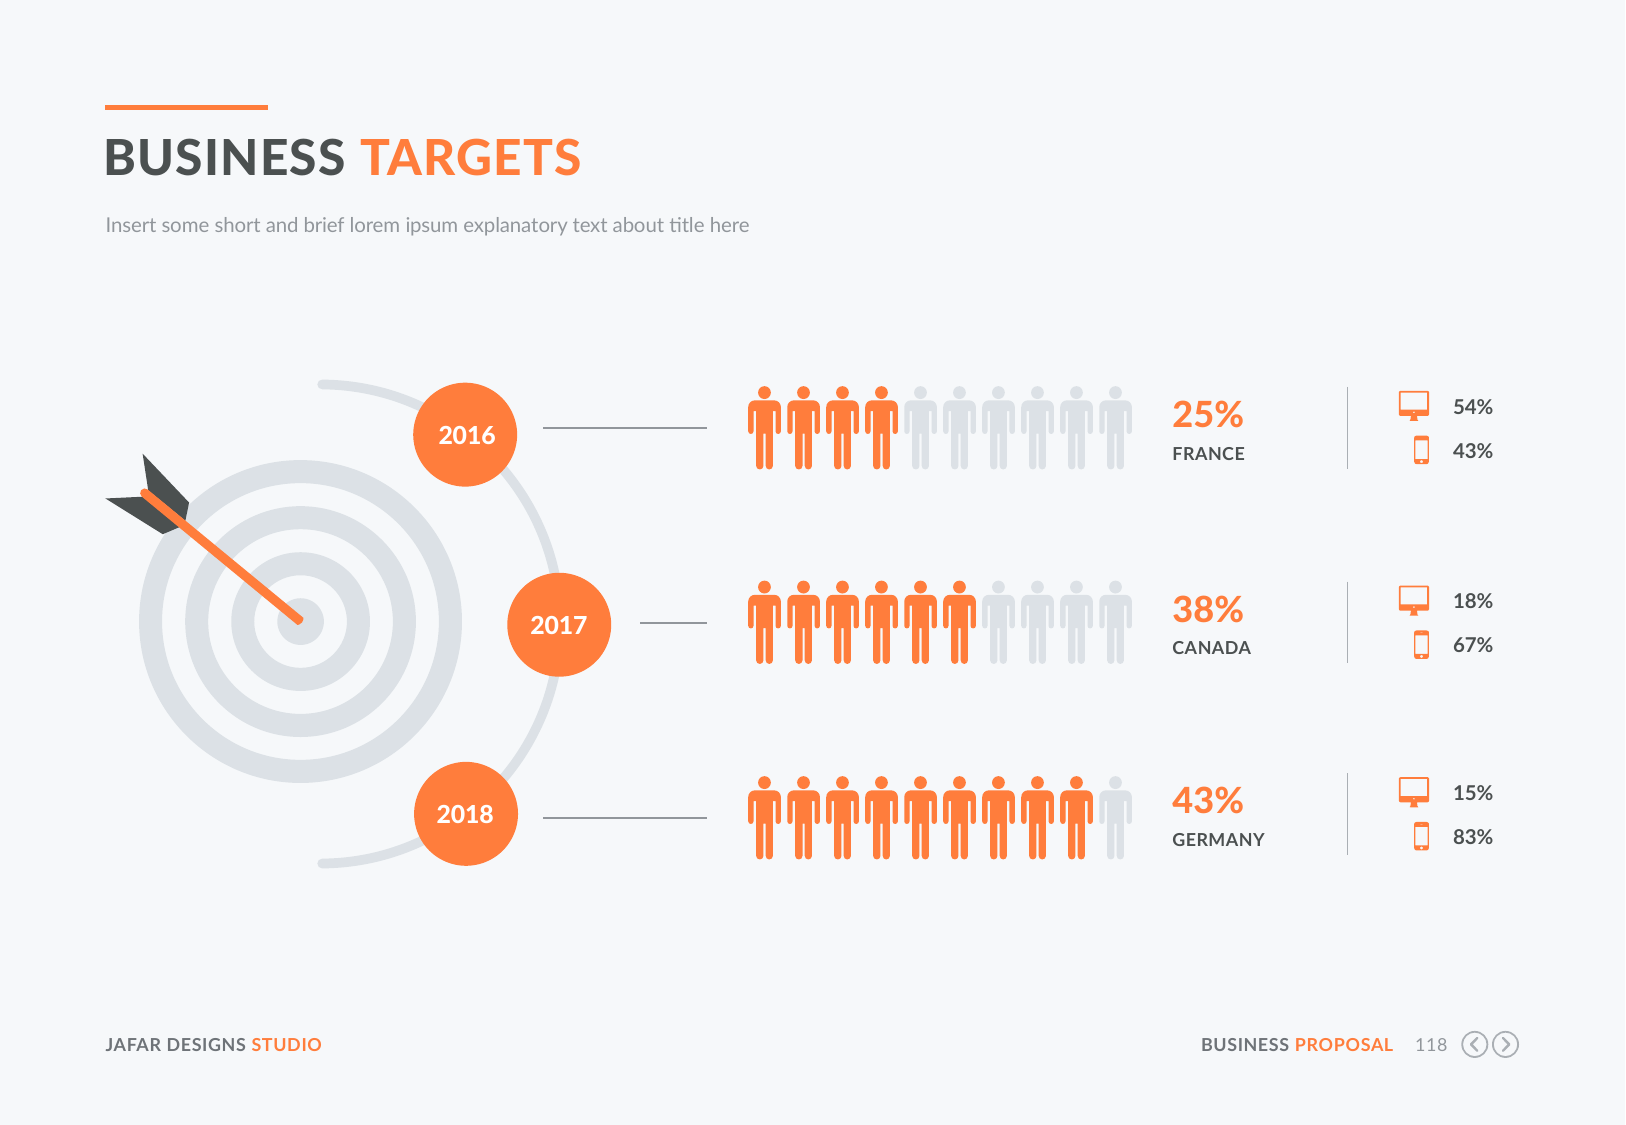

Business Targets
Insert some short and brief lorem ipsum explanatory text about title here

25%
France
54%
2016

43%

38%
Canada
18%
2017

67%

43%
Germany
15%
2018

83%